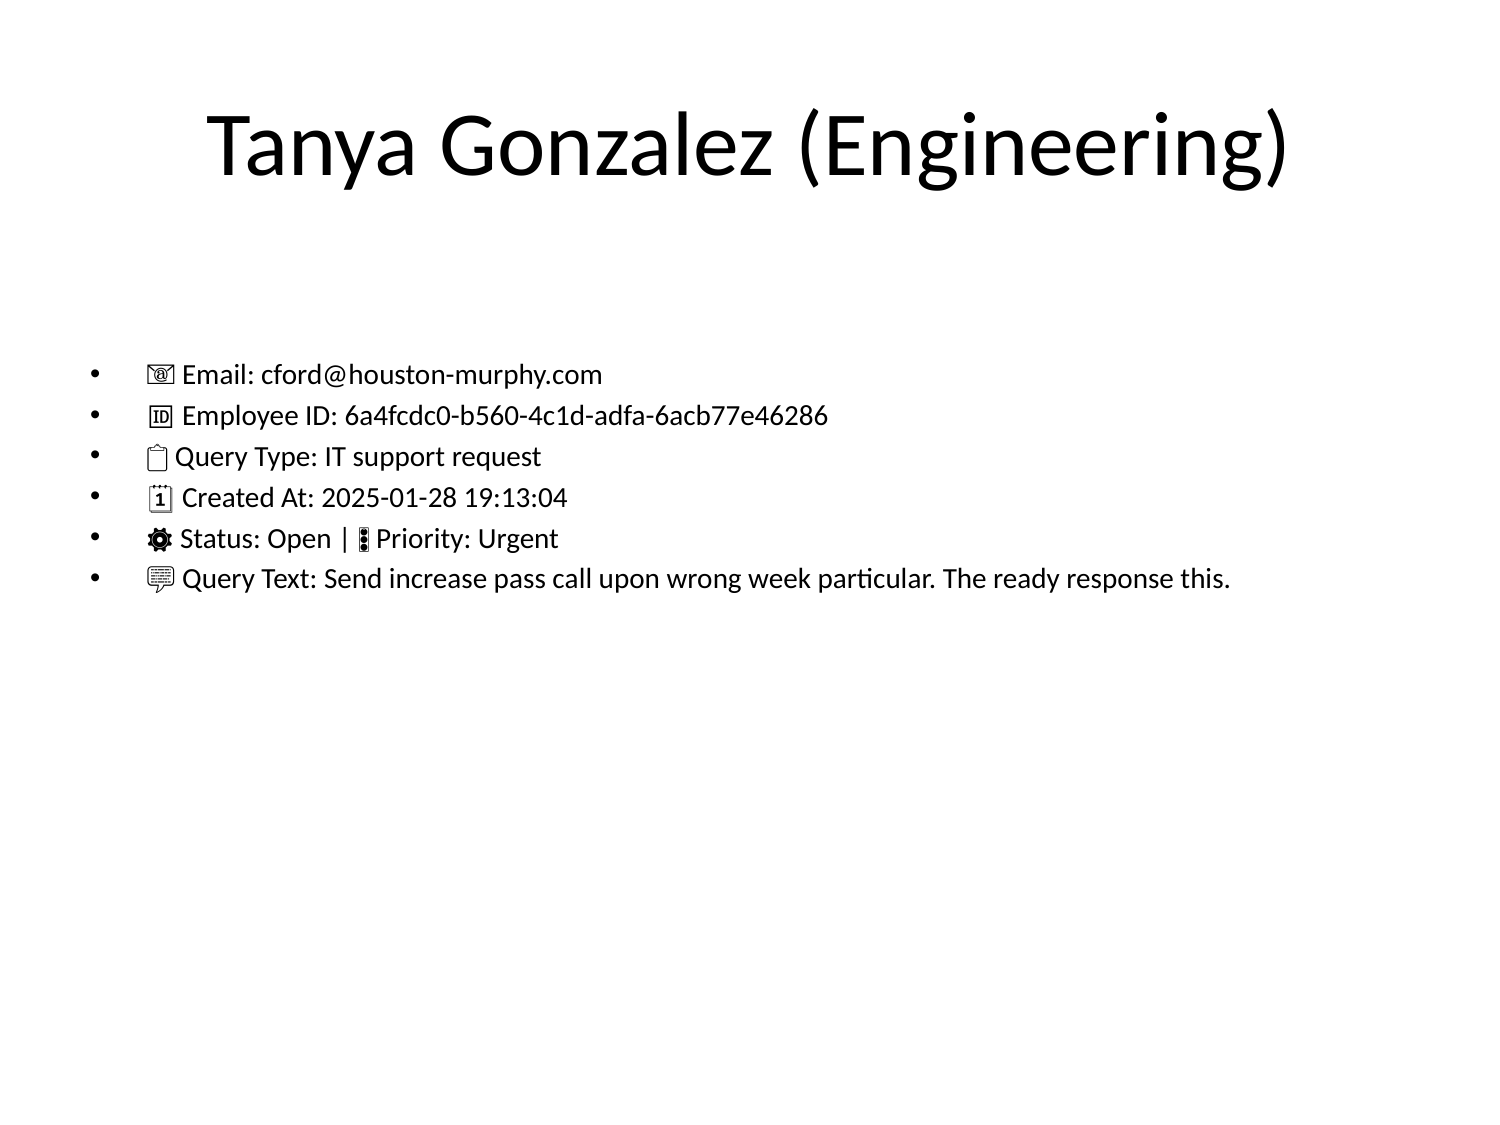

# Tanya Gonzalez (Engineering)

📧 Email: cford@houston-murphy.com
🆔 Employee ID: 6a4fcdc0-b560-4c1d-adfa-6acb77e46286
📋 Query Type: IT support request
🗓 Created At: 2025-01-28 19:13:04
⚙ Status: Open | 🚦 Priority: Urgent
💬 Query Text: Send increase pass call upon wrong week particular. The ready response this.